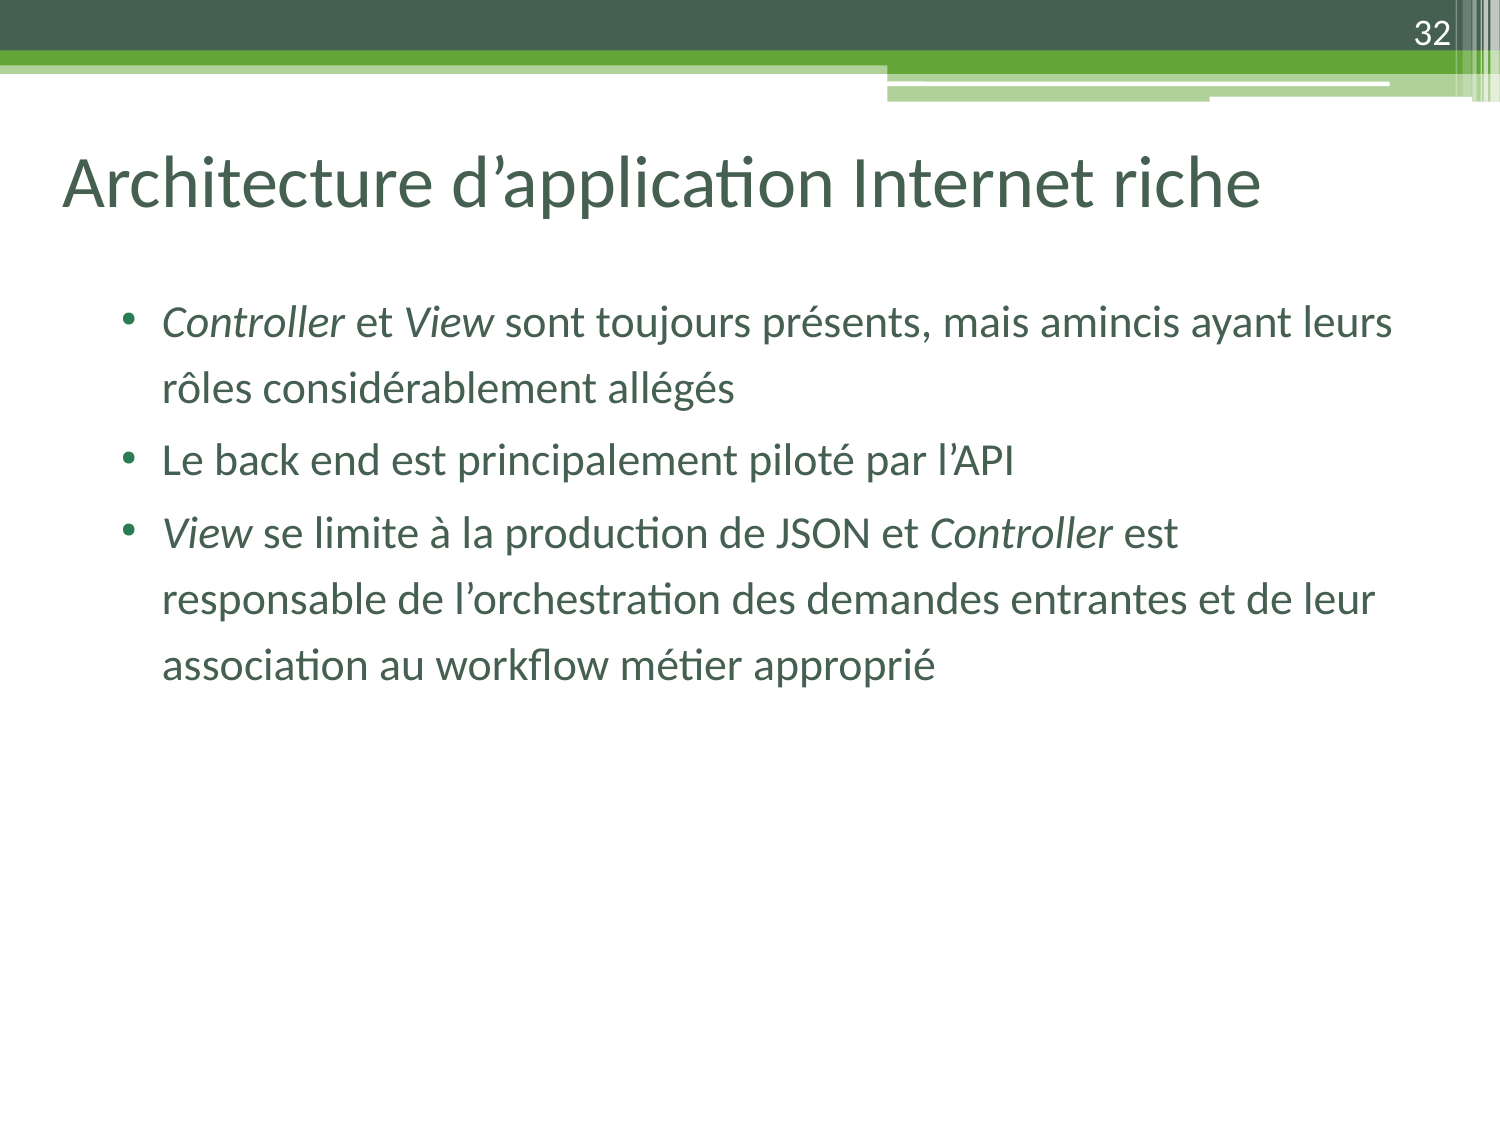

32
# Architecture d’application Internet riche
Controller et View sont toujours présents, mais amincis ayant leurs rôles considérablement allégés
Le back end est principalement piloté par l’API
View se limite à la production de JSON et Controller est responsable de l’orchestration des demandes entrantes et de leur association au workflow métier approprié